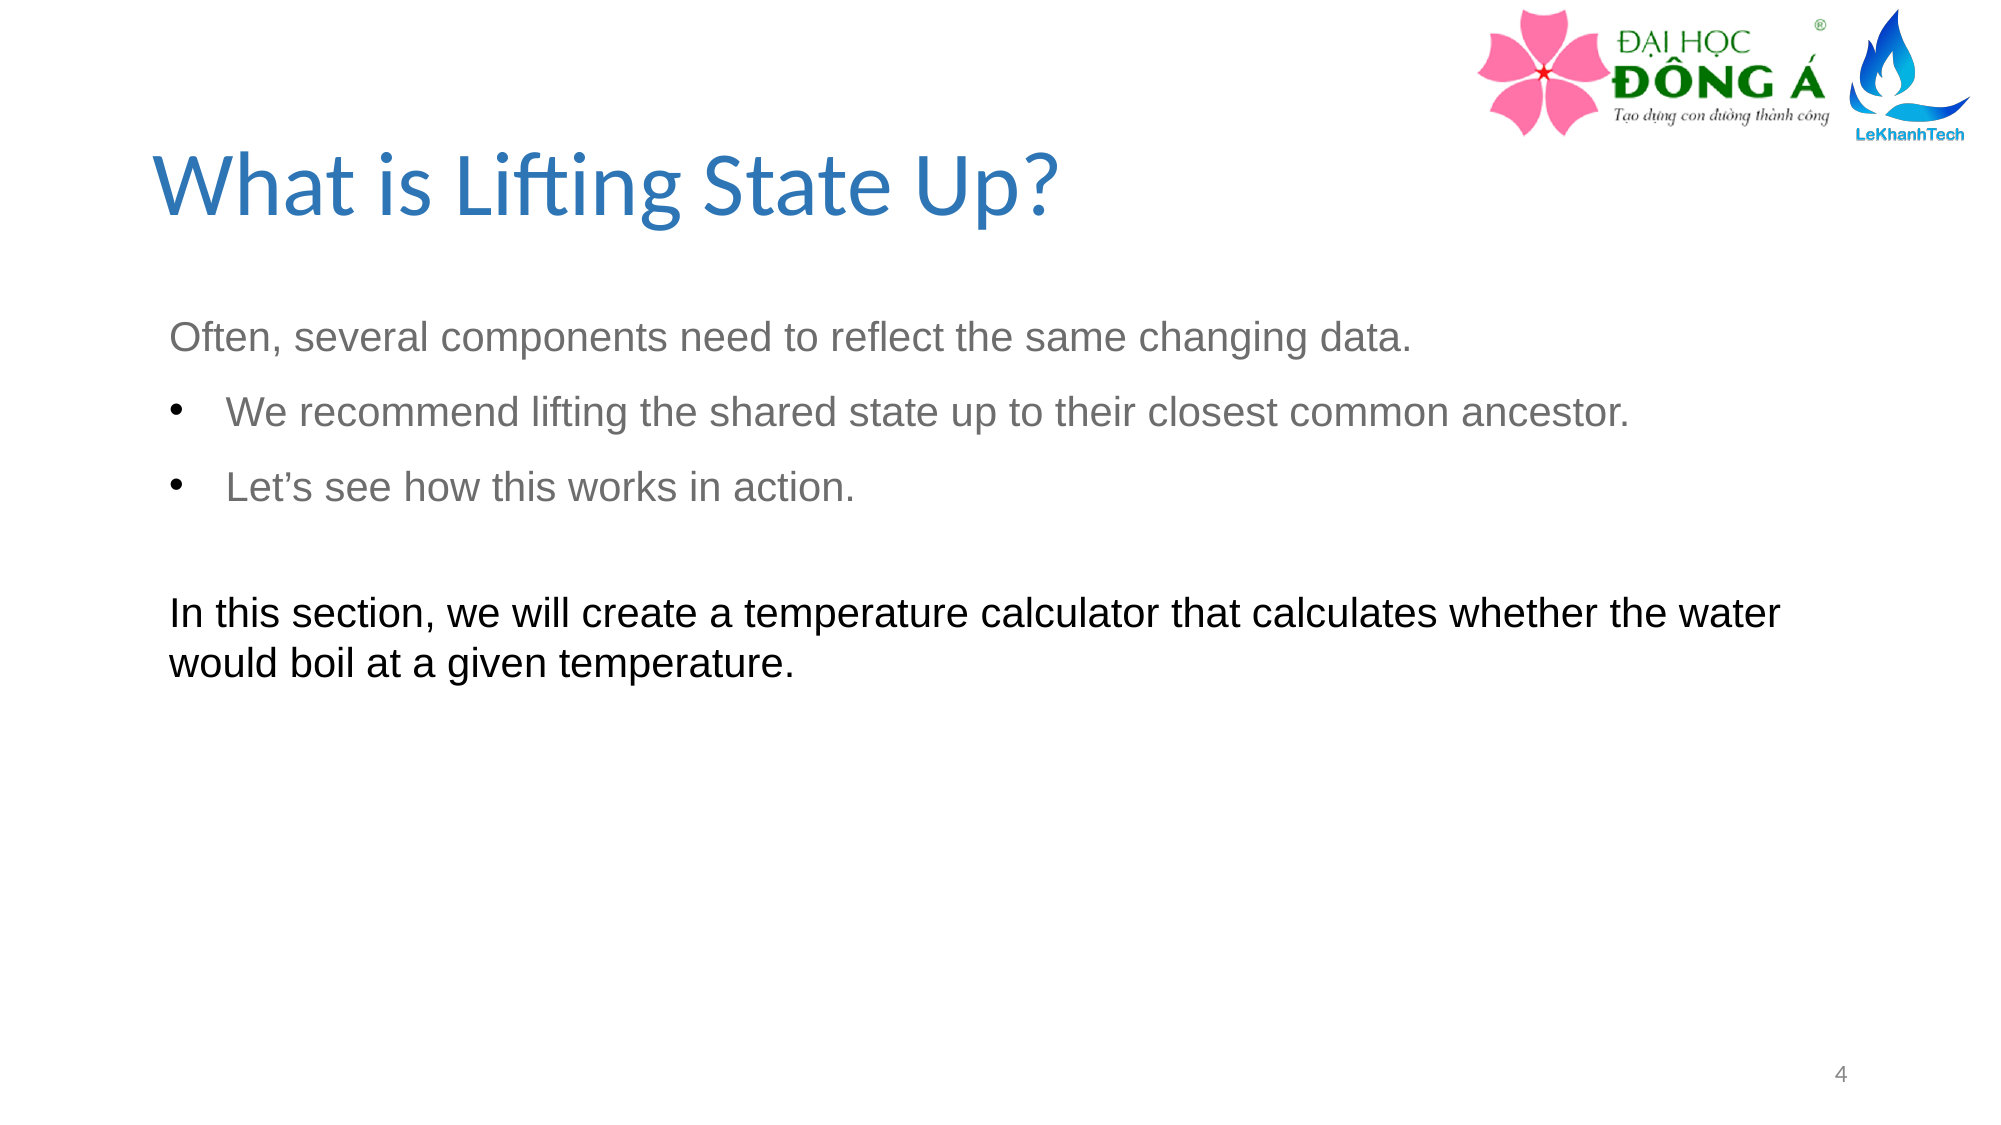

# What is Lifting State Up?
Often, several components need to reflect the same changing data.
We recommend lifting the shared state up to their closest common ancestor.
Let’s see how this works in action.
In this section, we will create a temperature calculator that calculates whether the water would boil at a given temperature.
4